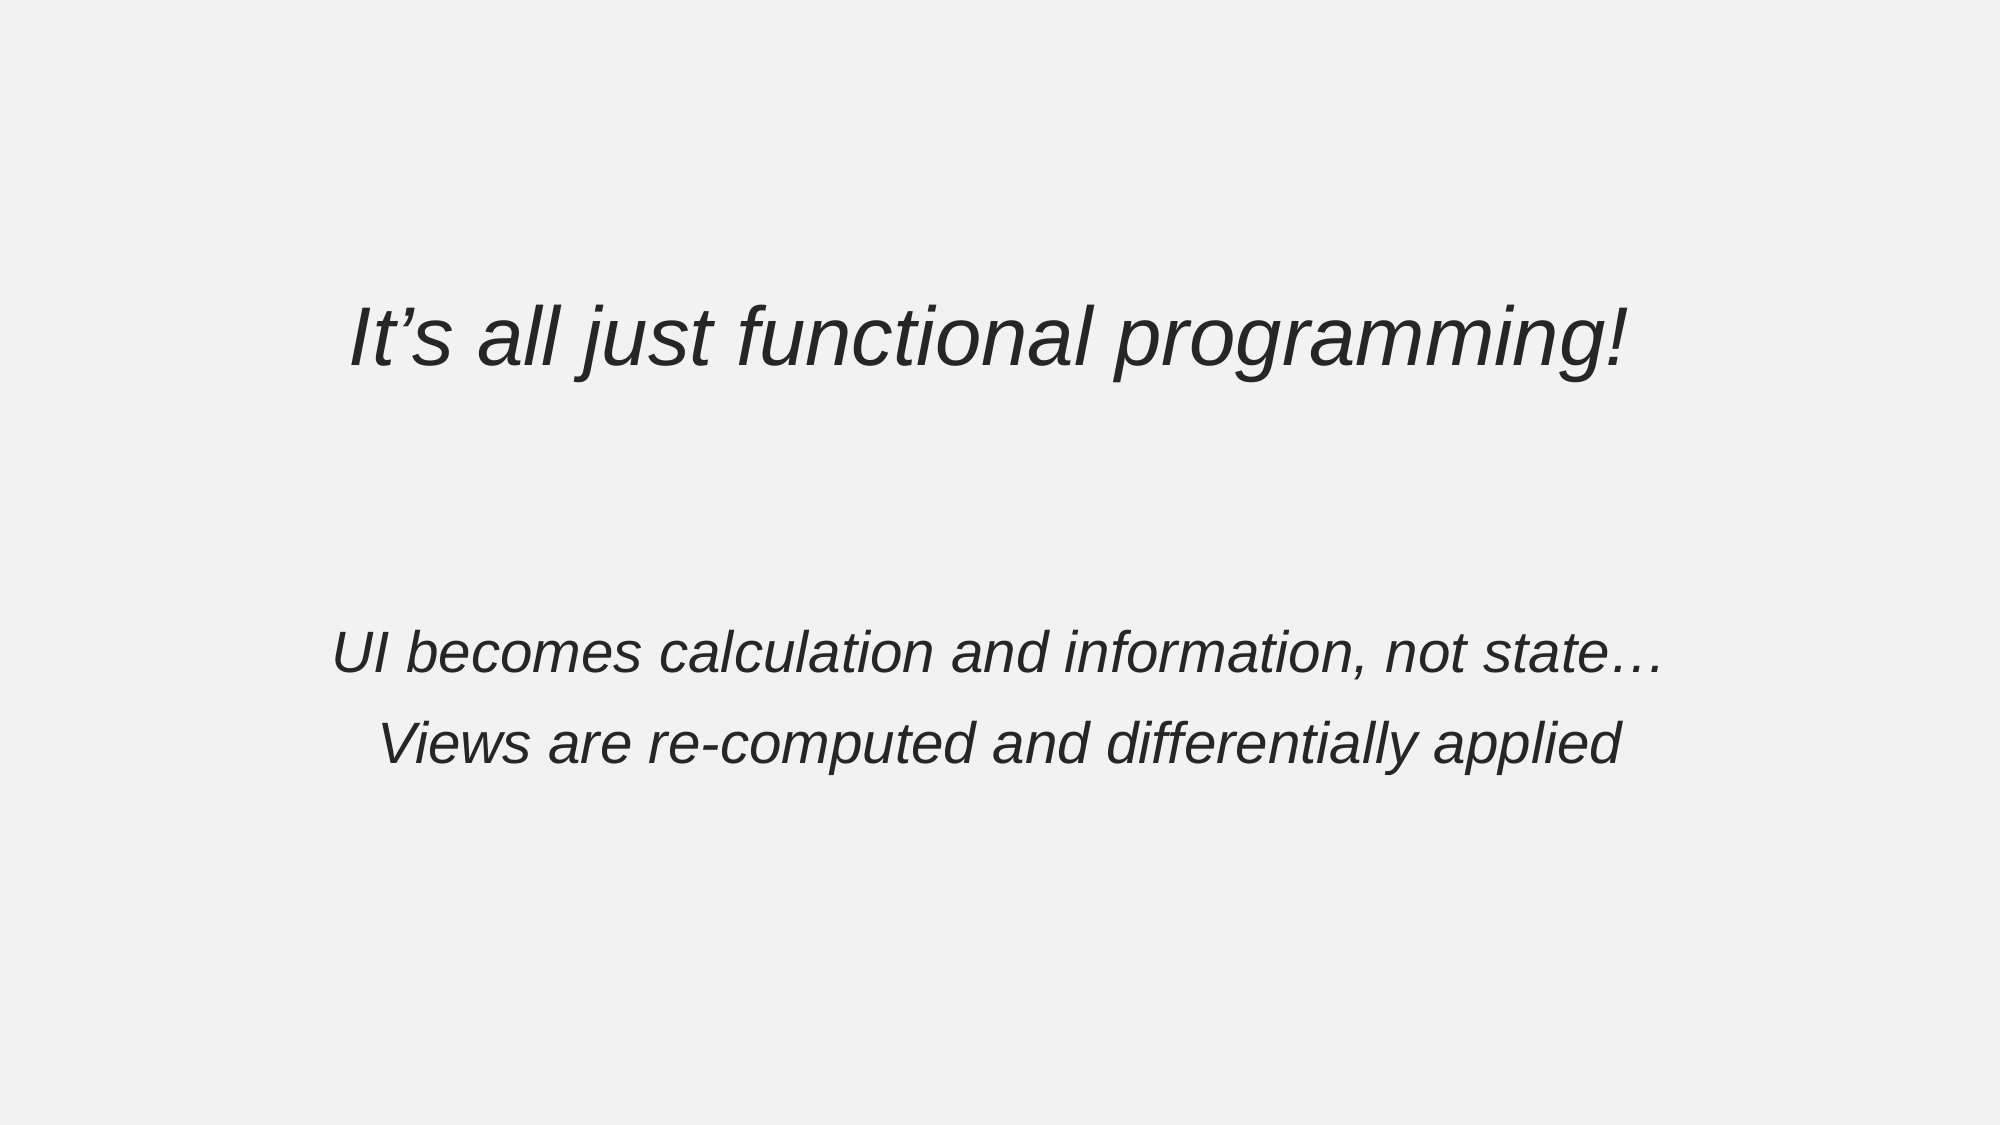

It’s all just functional programming!

UI becomes calculation and information, not state…
Views are re-computed and differentially applied